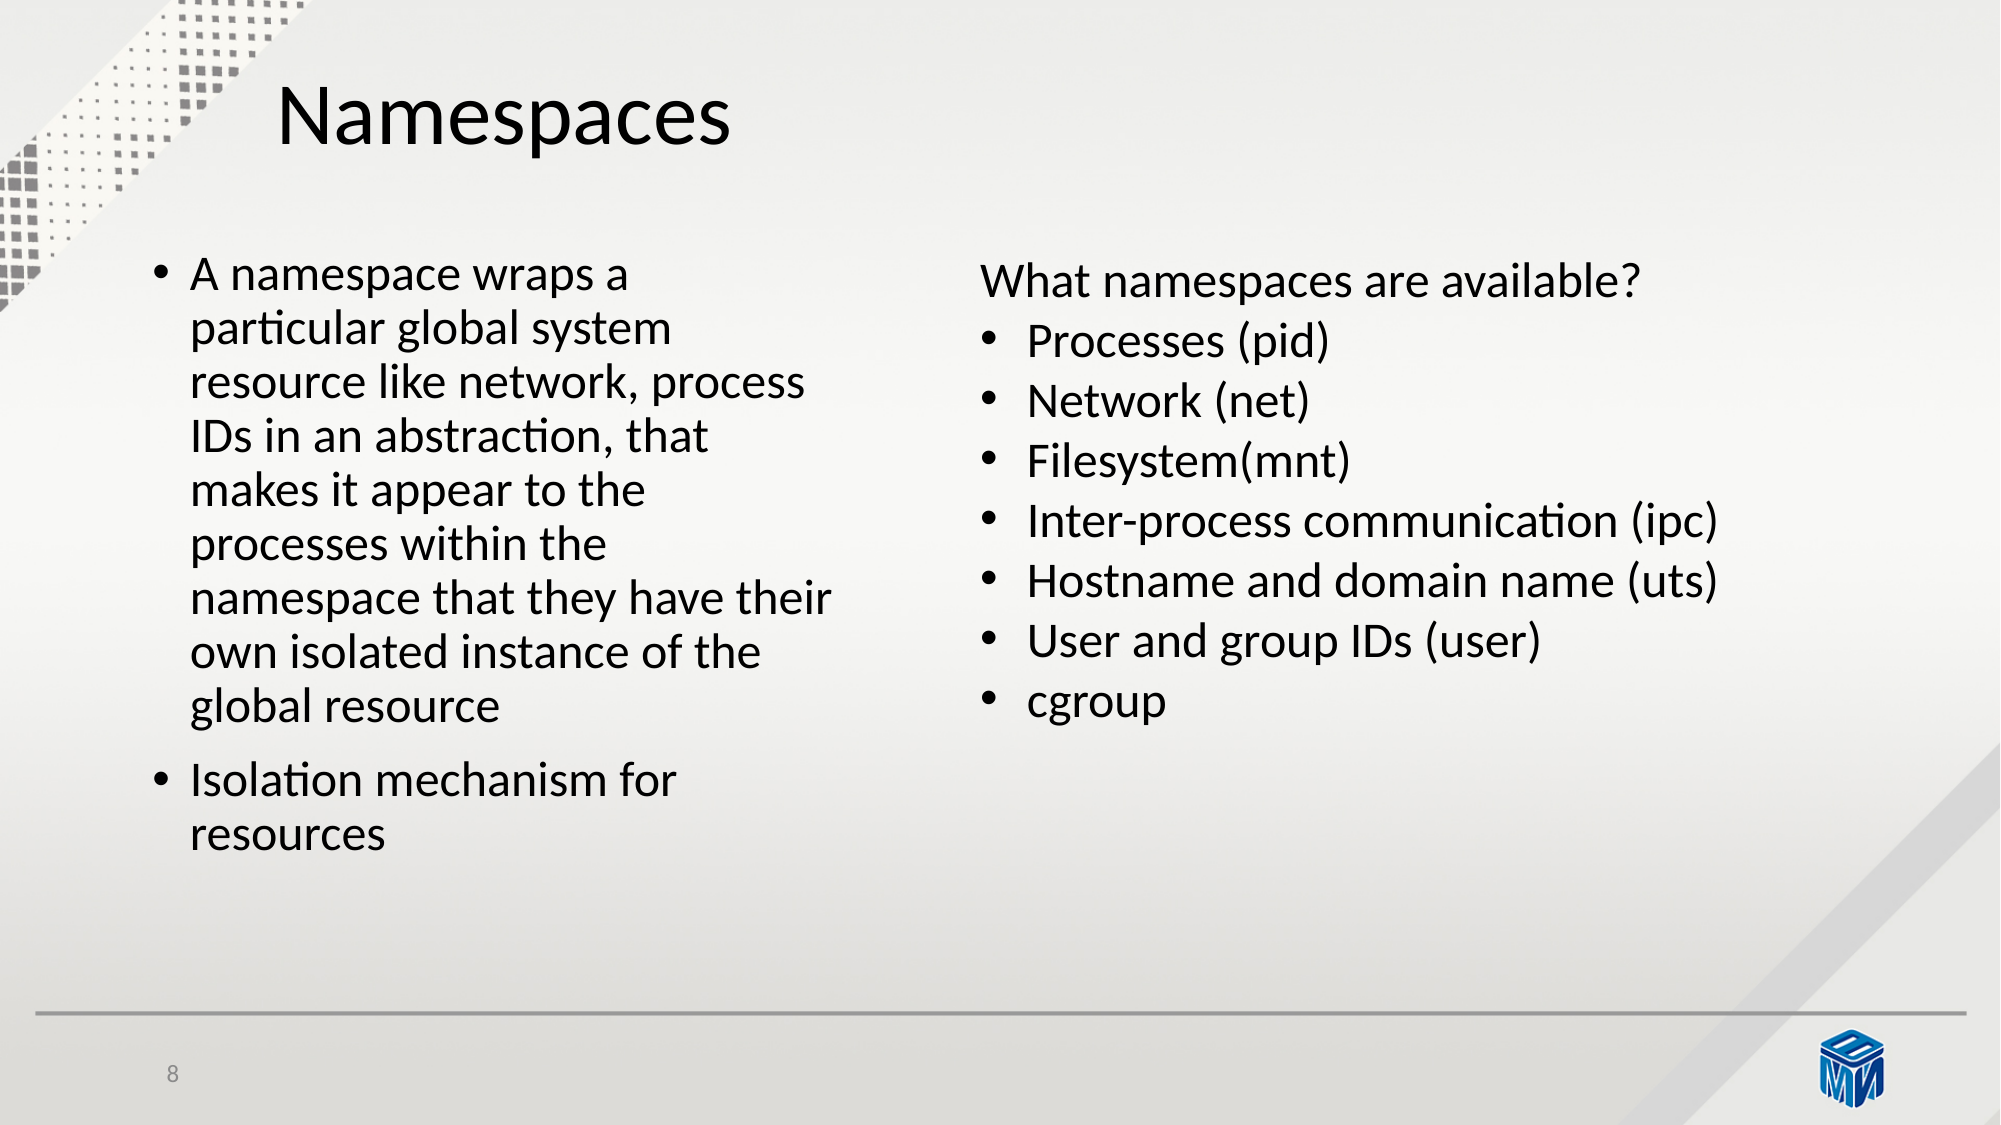

# Namespaces
A namespace wraps a particular global system resource like network, process IDs in an abstraction, that makes it appear to the processes within the namespace that they have their own isolated instance of the global resource
Isolation mechanism for resources
What namespaces are available?
Processes (pid)
Network (net)
Filesystem(mnt)
Inter-process communication (ipc)
Hostname and domain name (uts)
User and group IDs (user)
cgroup
8